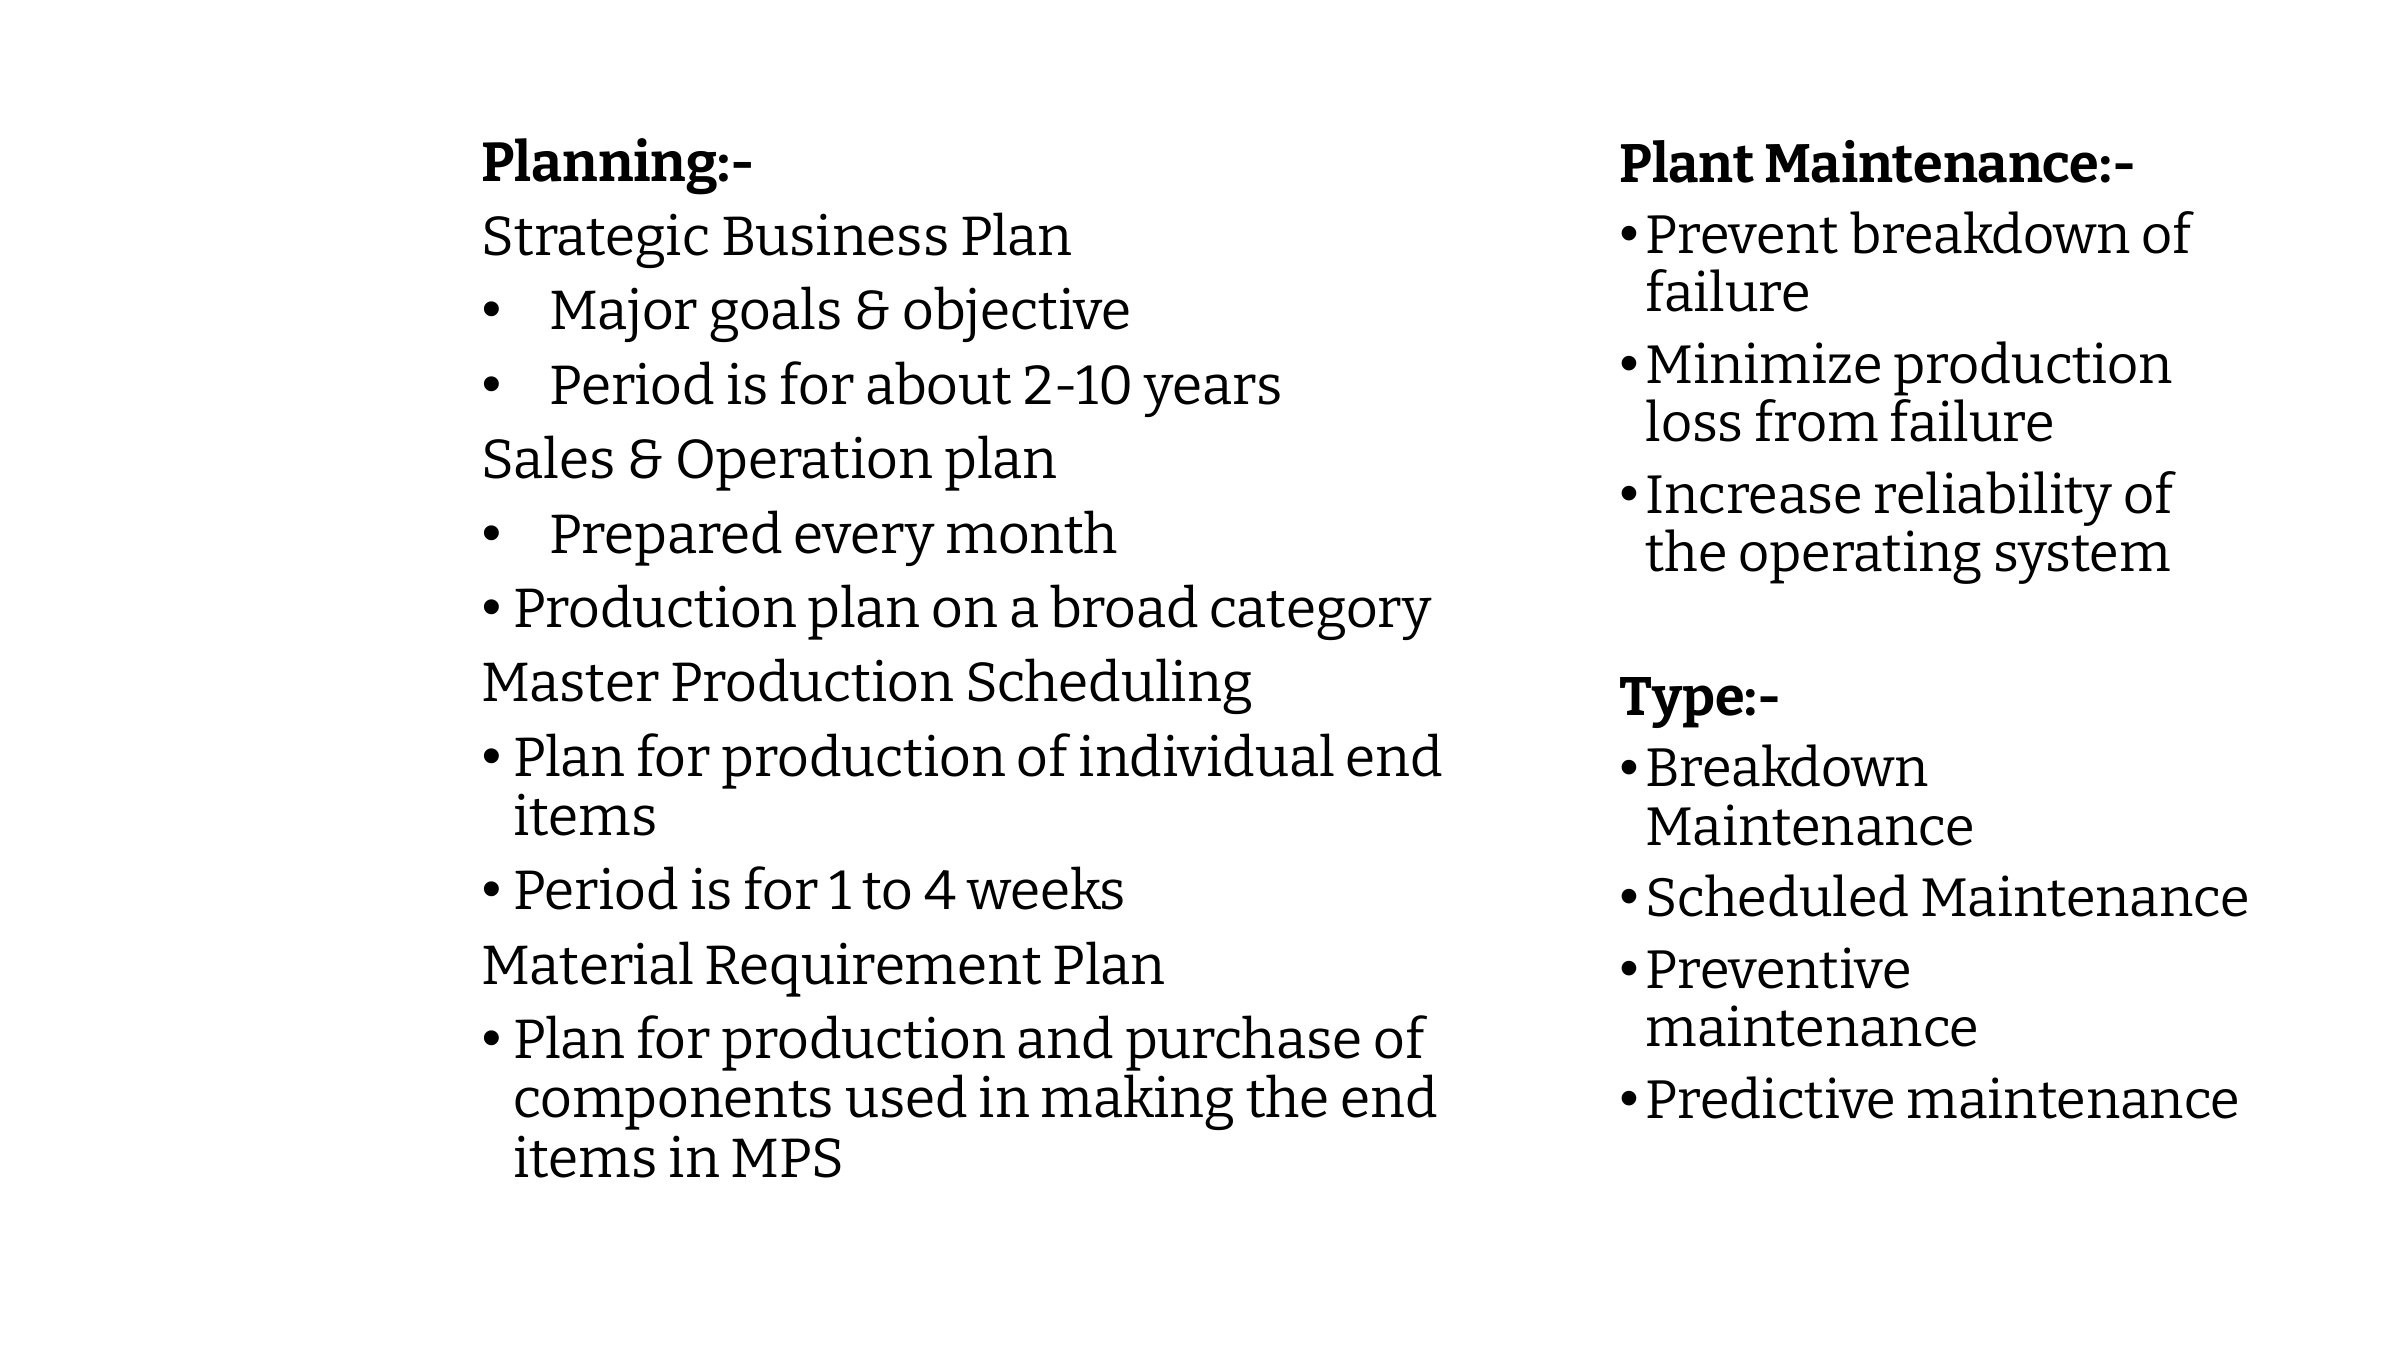

Planning:-
Strategic Business Plan
Major goals & objective
Period is for about 2-10 years
Sales & Operation plan
Prepared every month
Production plan on a broad category
Master Production Scheduling
Plan for production of individual end items
Period is for 1 to 4 weeks
Material Requirement Plan
Plan for production and purchase of components used in making the end items in MPS
Plant Maintenance:-
Prevent breakdown of failure
Minimize production loss from failure
Increase reliability of the operating system

Type:-
Breakdown Maintenance
Scheduled Maintenance
Preventive maintenance
Predictive maintenance